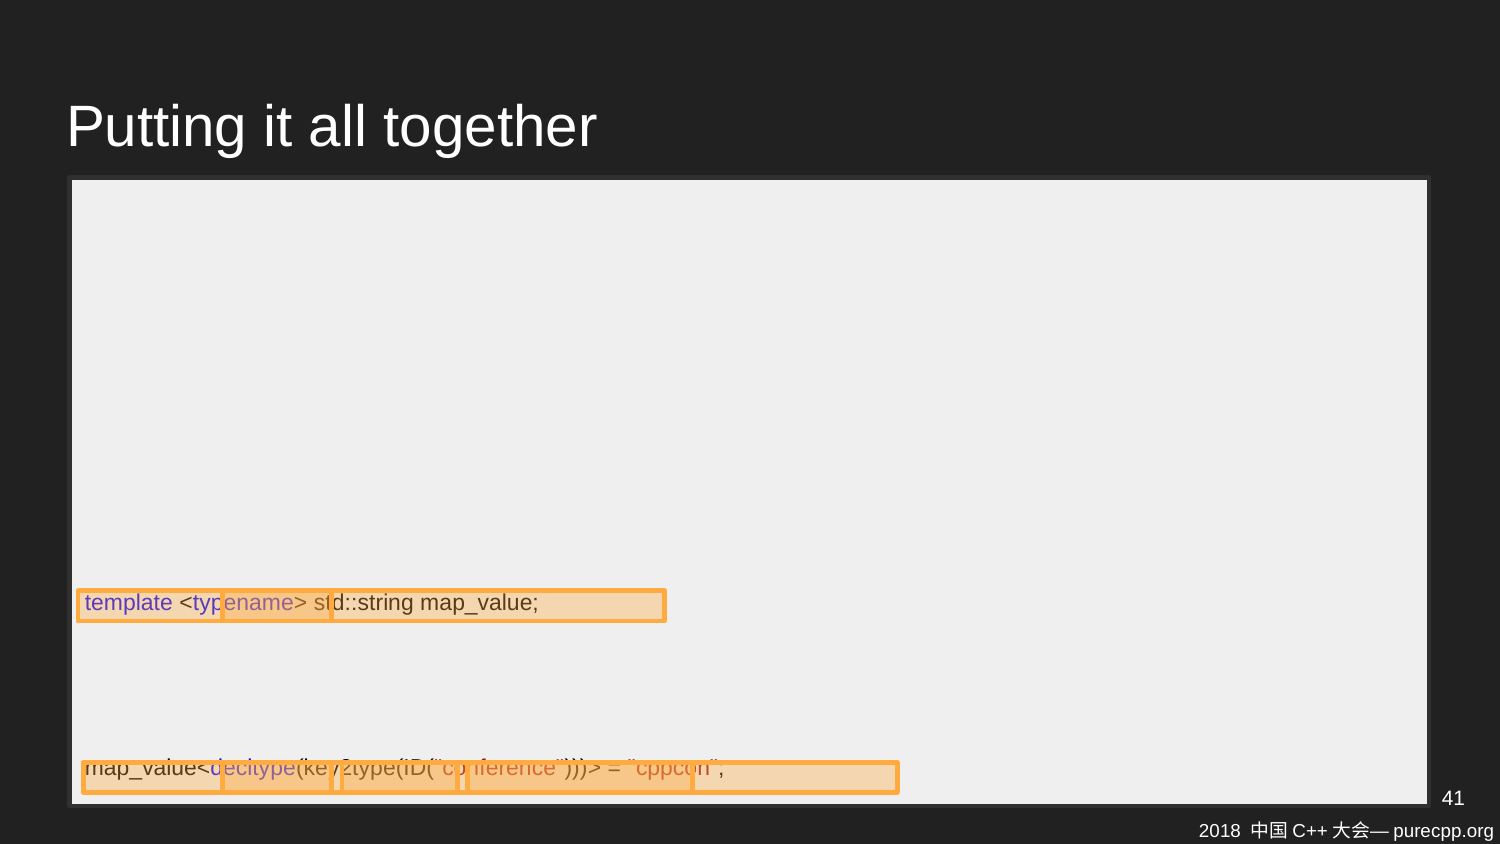

# Putting it all together

template <typename> std::string map_value;

map_value<decltype(key2type(ID("conference")))> = "cppcon";

41